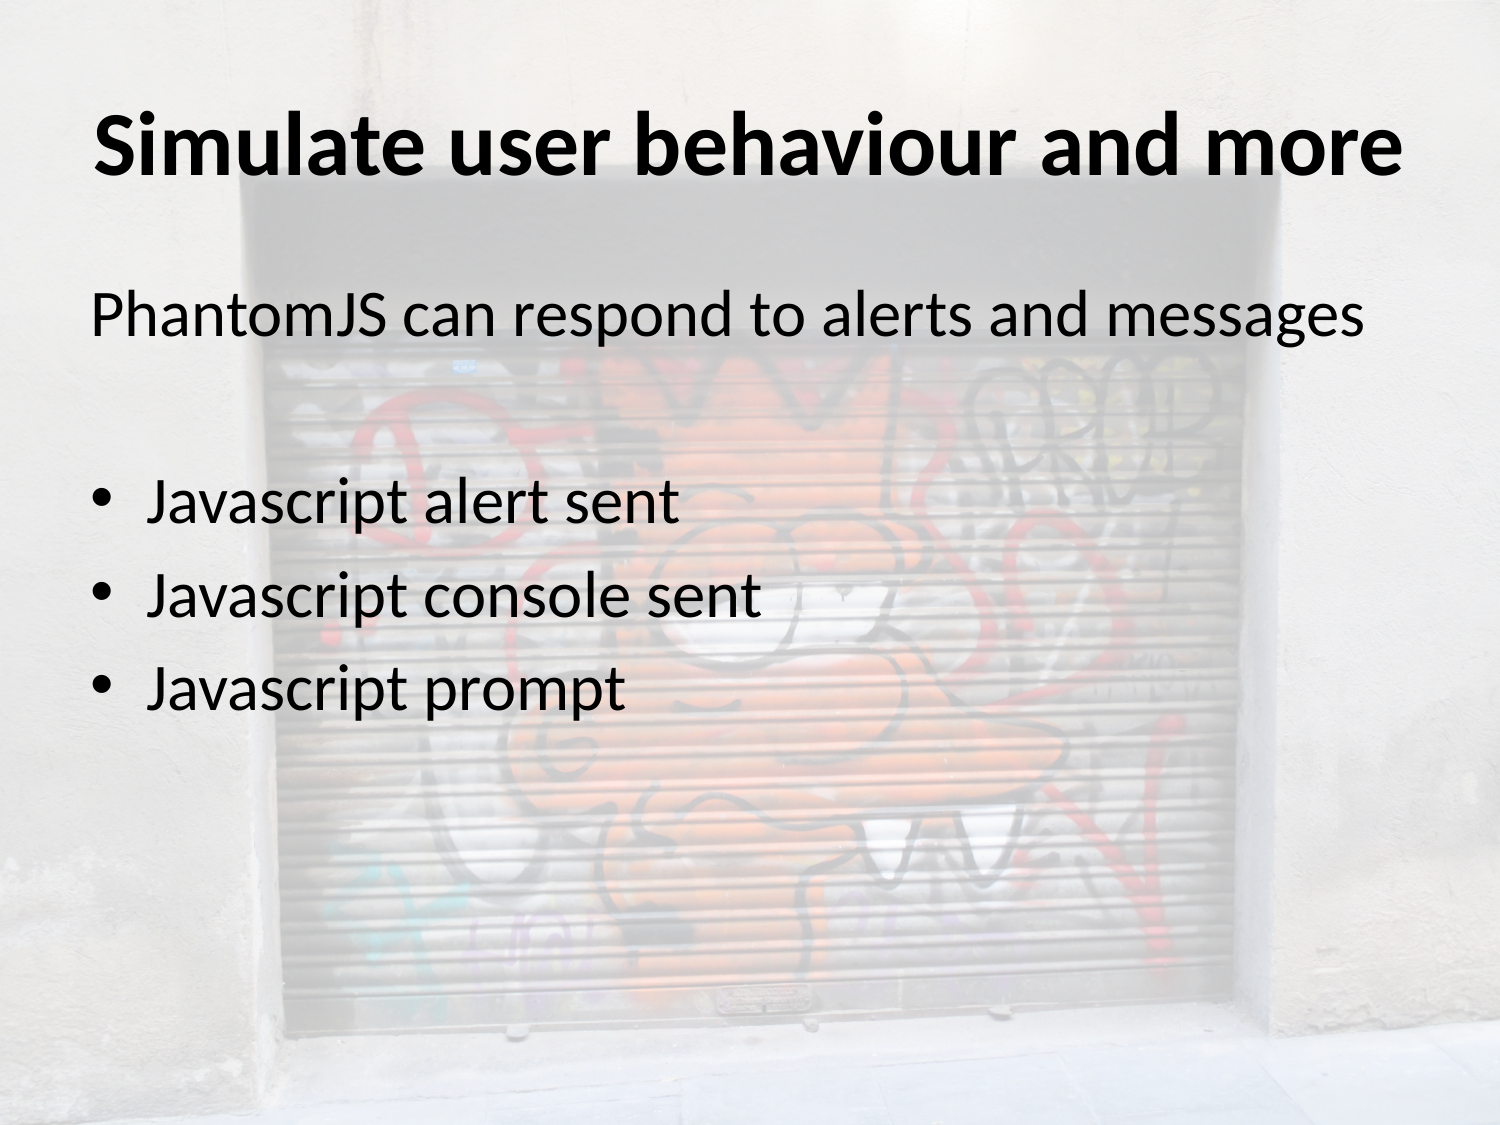

# Simulate user behaviour and more
PhantomJS can respond to alerts and messages

Javascript alert sent
Javascript console sent
Javascript prompt